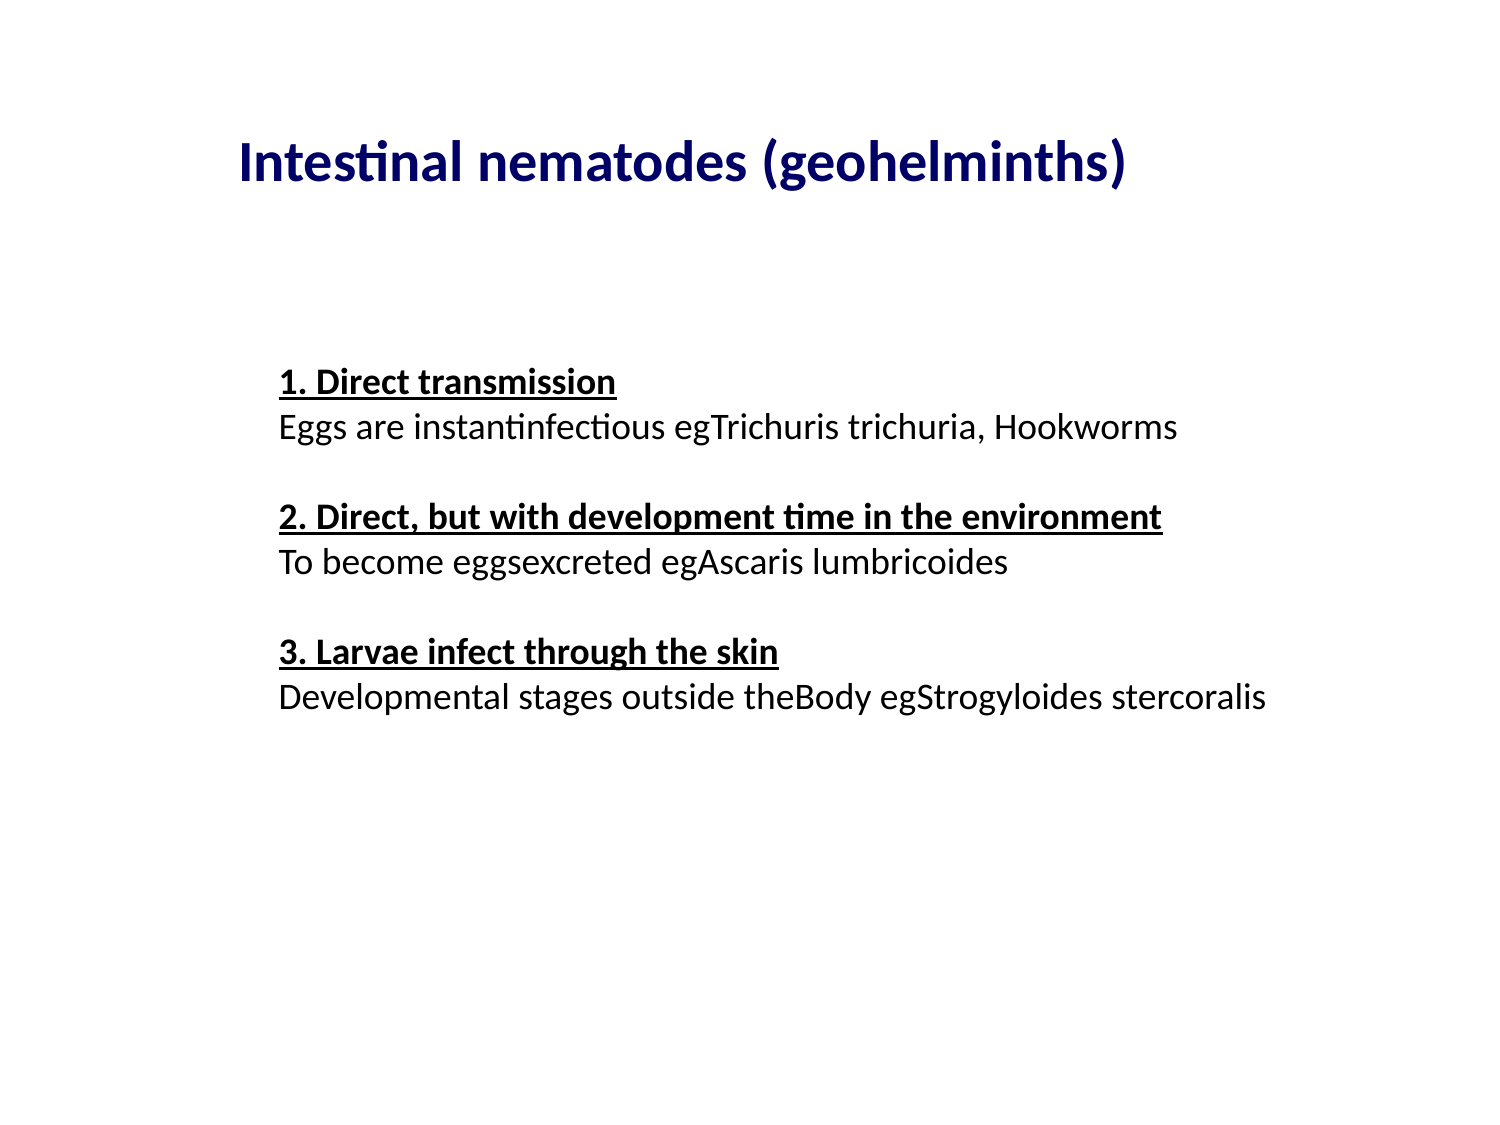

Intestinal nematodes (geohelminths)
1. Direct transmission
Eggs are instantinfectious egTrichuris trichuria, Hookworms

2. Direct, but with development time in the environment
To become eggsexcreted egAscaris lumbricoides

3. Larvae infect through the skin
Developmental stages outside theBody egStrogyloides stercoralis